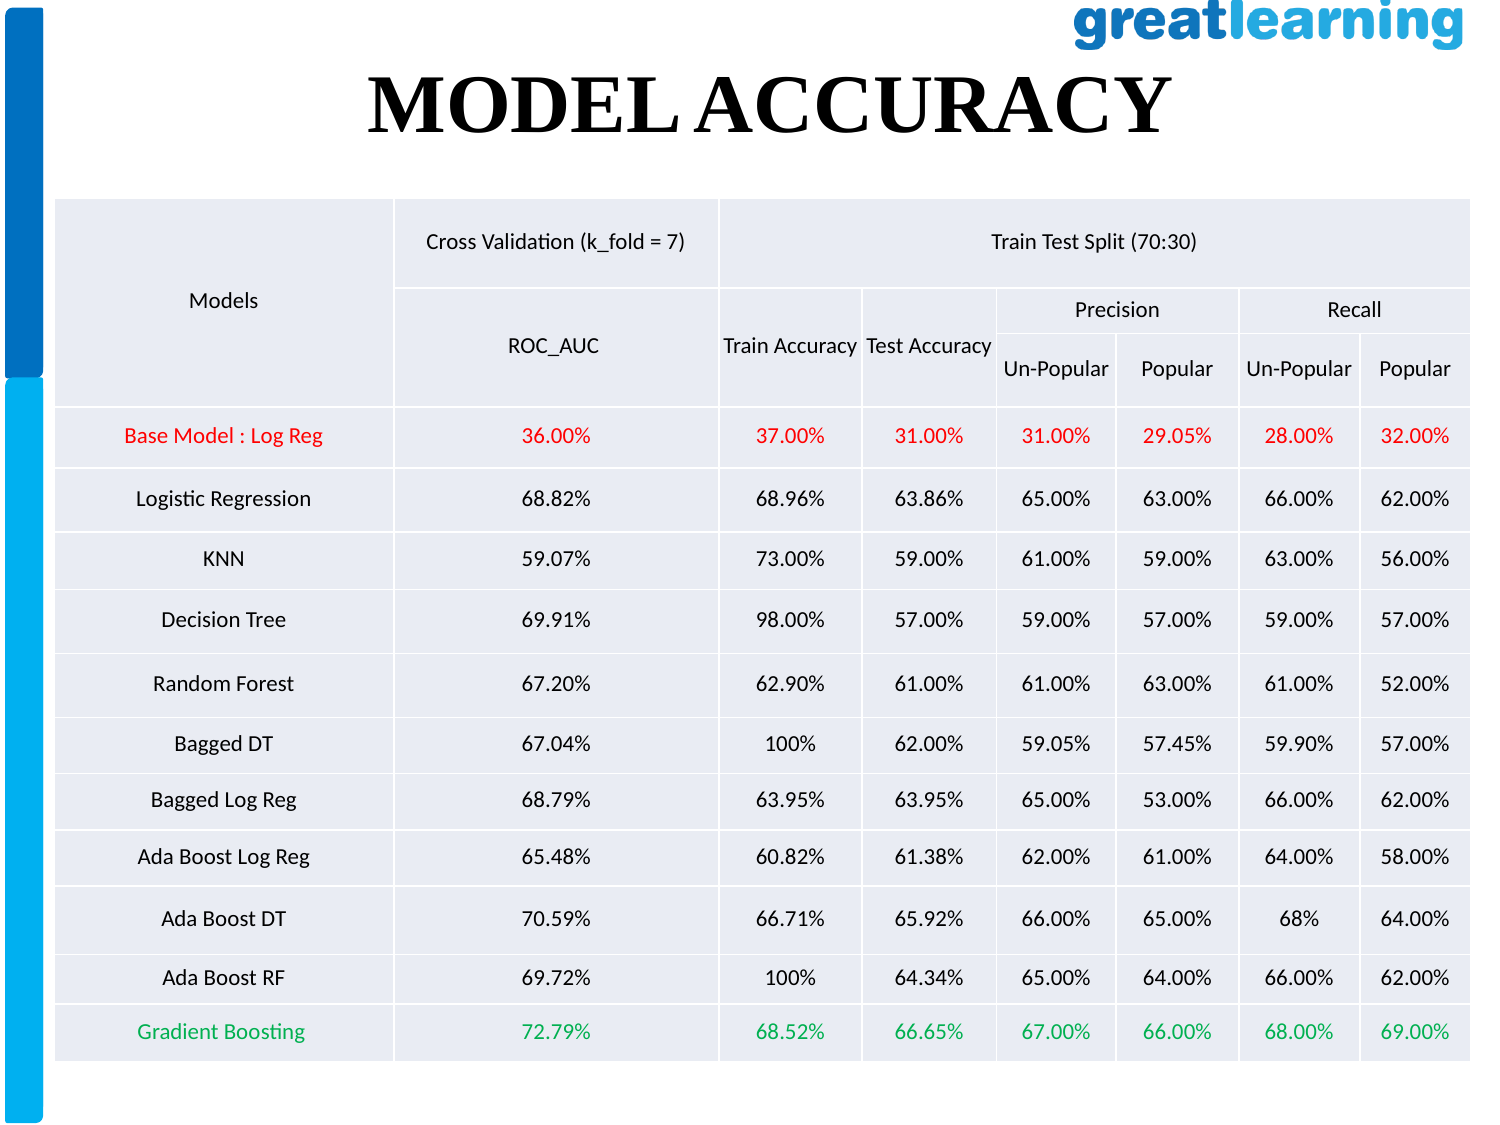

MODEL ACCURACY

| Models | Cross Validation (k\_fold = 7) | Train Test Split (70:30) |  |  |  |  |  |
| --- | --- | --- | --- | --- | --- | --- | --- |
|  | ROC\_AUC | Train Accuracy | Test Accuracy | Precision |  | Recall |  |
|  |  |  |  | Un-Popular | Popular | Un-Popular | Popular |
| Base Model : Log Reg | 36.00% | 37.00% | 31.00% | 31.00% | 29.05% | 28.00% | 32.00% |
| Logistic Regression | 68.82% | 68.96% | 63.86% | 65.00% | 63.00% | 66.00% | 62.00% |
| KNN | 59.07% | 73.00% | 59.00% | 61.00% | 59.00% | 63.00% | 56.00% |
| Decision Tree | 69.91% | 98.00% | 57.00% | 59.00% | 57.00% | 59.00% | 57.00% |
| Random Forest | 67.20% | 62.90% | 61.00% | 61.00% | 63.00% | 61.00% | 52.00% |
| Bagged DT | 67.04% | 100% | 62.00% | 59.05% | 57.45% | 59.90% | 57.00% |
| Bagged Log Reg | 68.79% | 63.95% | 63.95% | 65.00% | 53.00% | 66.00% | 62.00% |
| Ada Boost Log Reg | 65.48% | 60.82% | 61.38% | 62.00% | 61.00% | 64.00% | 58.00% |
| Ada Boost DT | 70.59% | 66.71% | 65.92% | 66.00% | 65.00% | 68% | 64.00% |
| Ada Boost RF | 69.72% | 100% | 64.34% | 65.00% | 64.00% | 66.00% | 62.00% |
| Gradient Boosting | 72.79% | 68.52% | 66.65% | 67.00% | 66.00% | 68.00% | 69.00% |